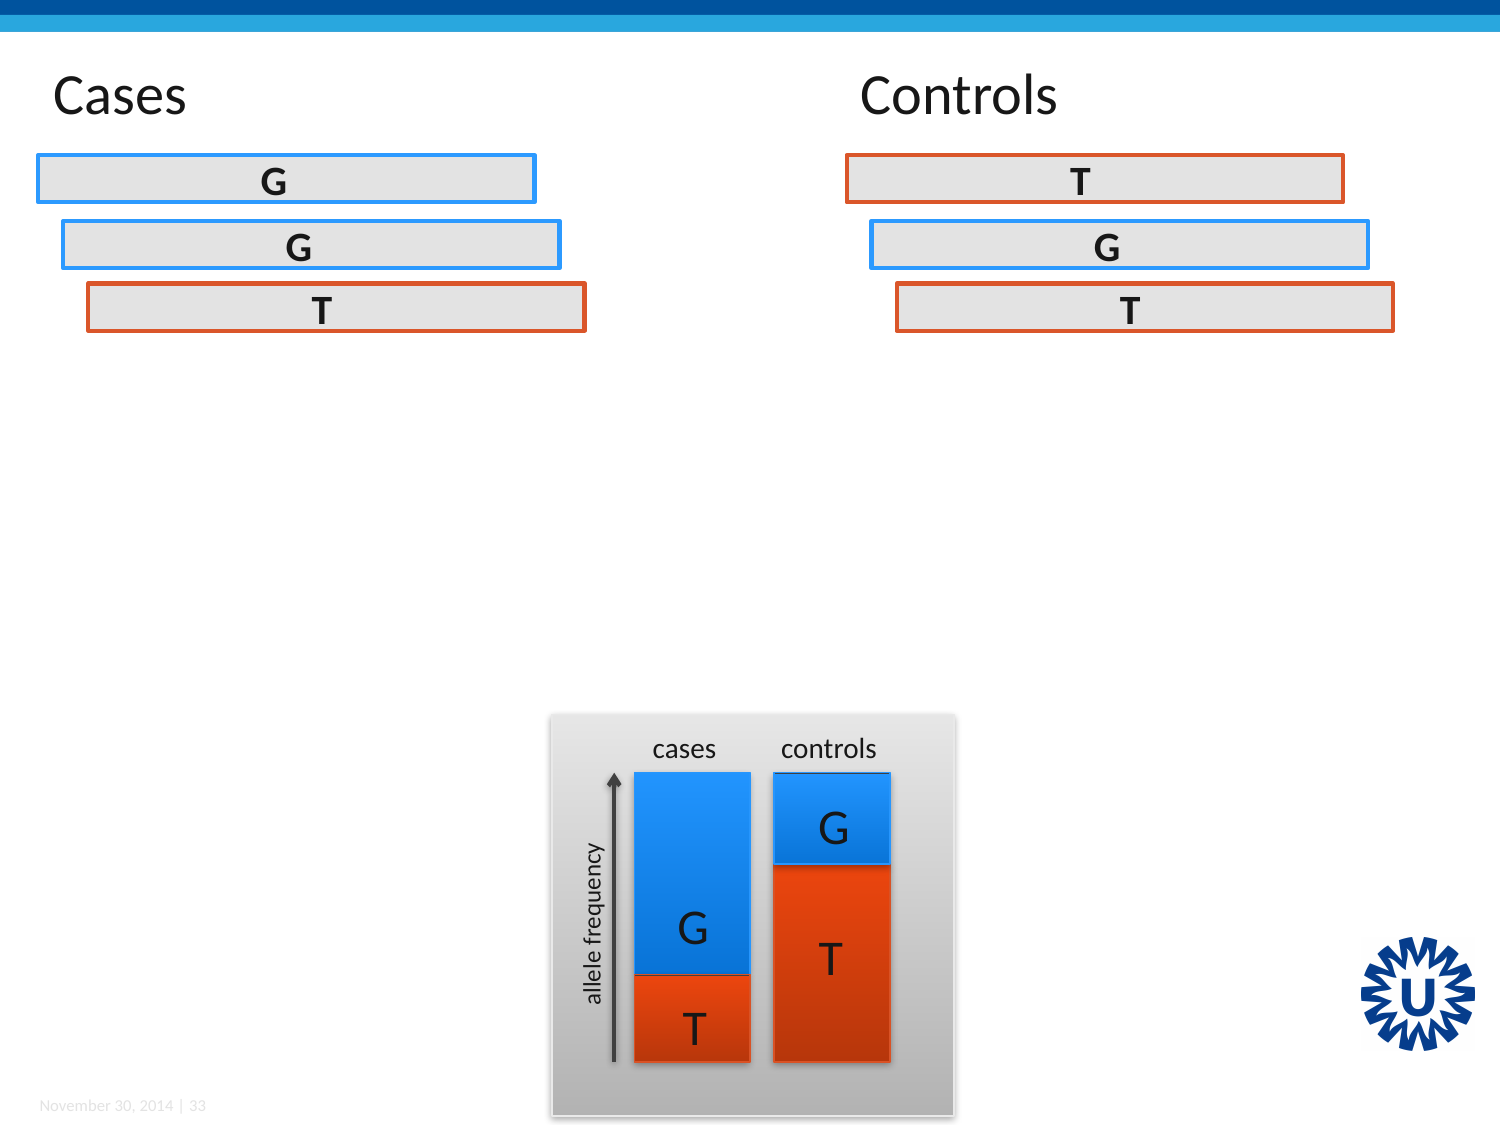

Cases
Controls
G

T

G

G

T

T

cases
controls

G

G
allele frequency
T

T
November 30, 2014 | 33